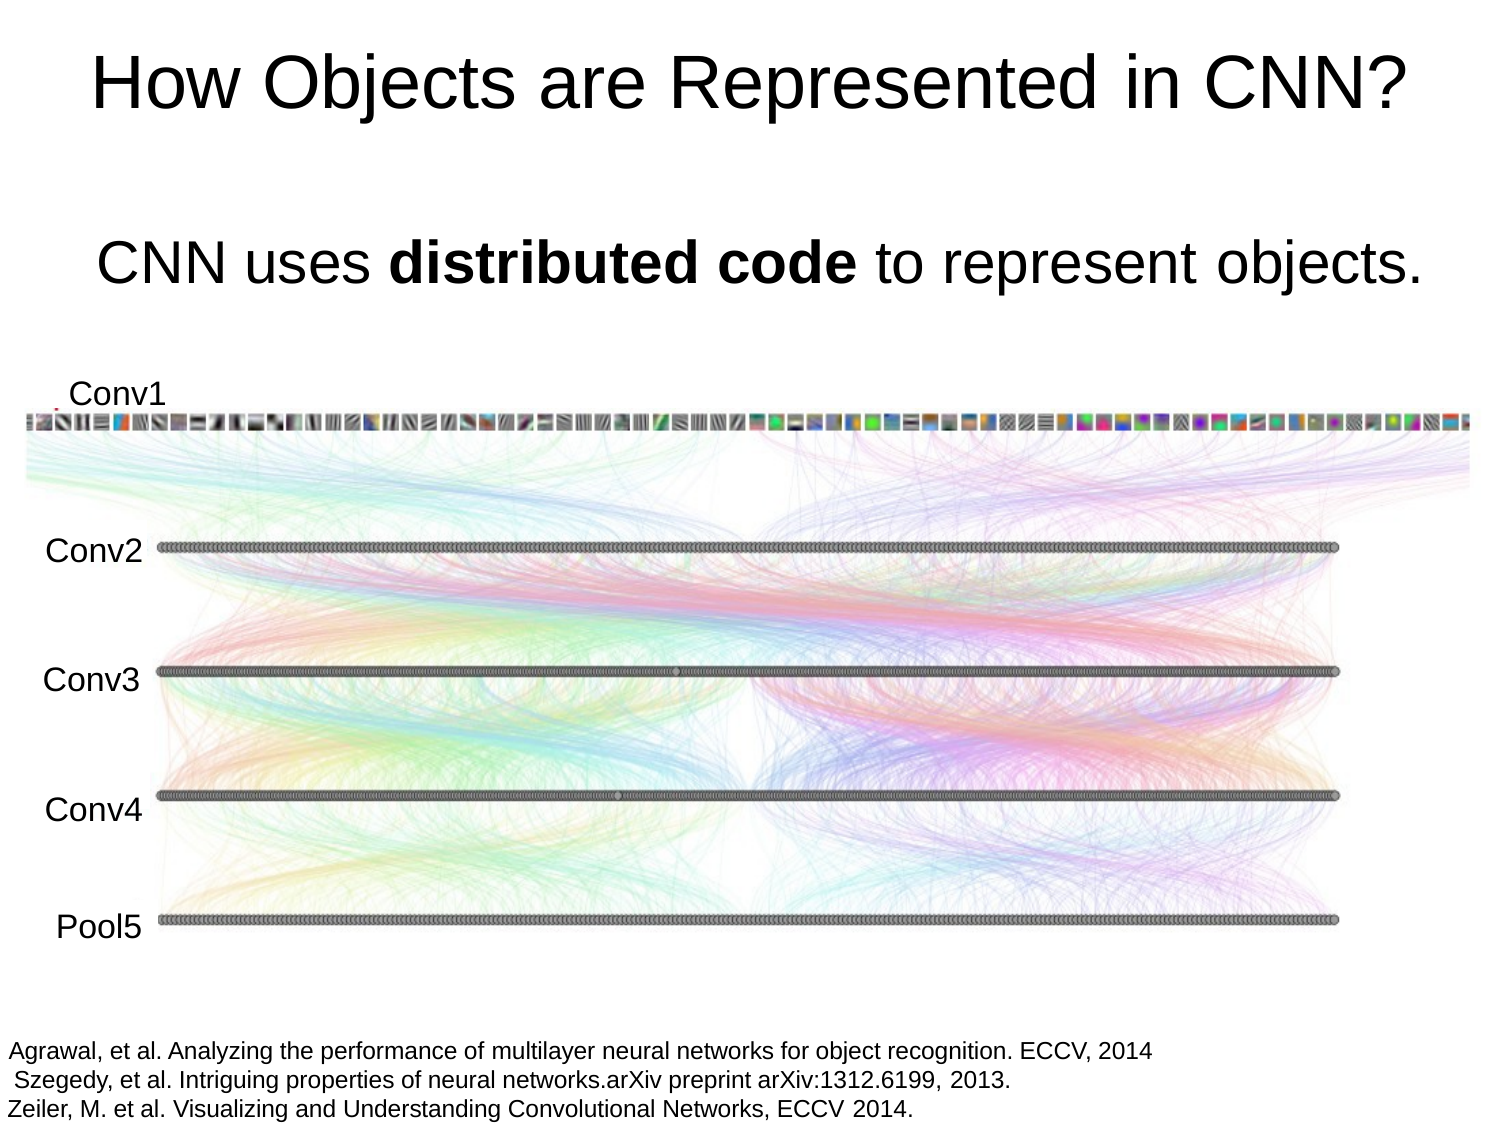

# How Objects are Represented	in CNN?
CNN uses distributed code to represent objects.
Conv1

Conv2

Conv3
Conv4  Pool5

Agrawal, et al. Analyzing the performance of multilayer neural networks for object recognition. ECCV, 2014  Szegedy, et al. Intriguing properties of neural networks.arXiv preprint arXiv:1312.6199, 2013.
Zeiler, M. et al. Visualizing and Understanding Convolutional Networks, ECCV 2014.